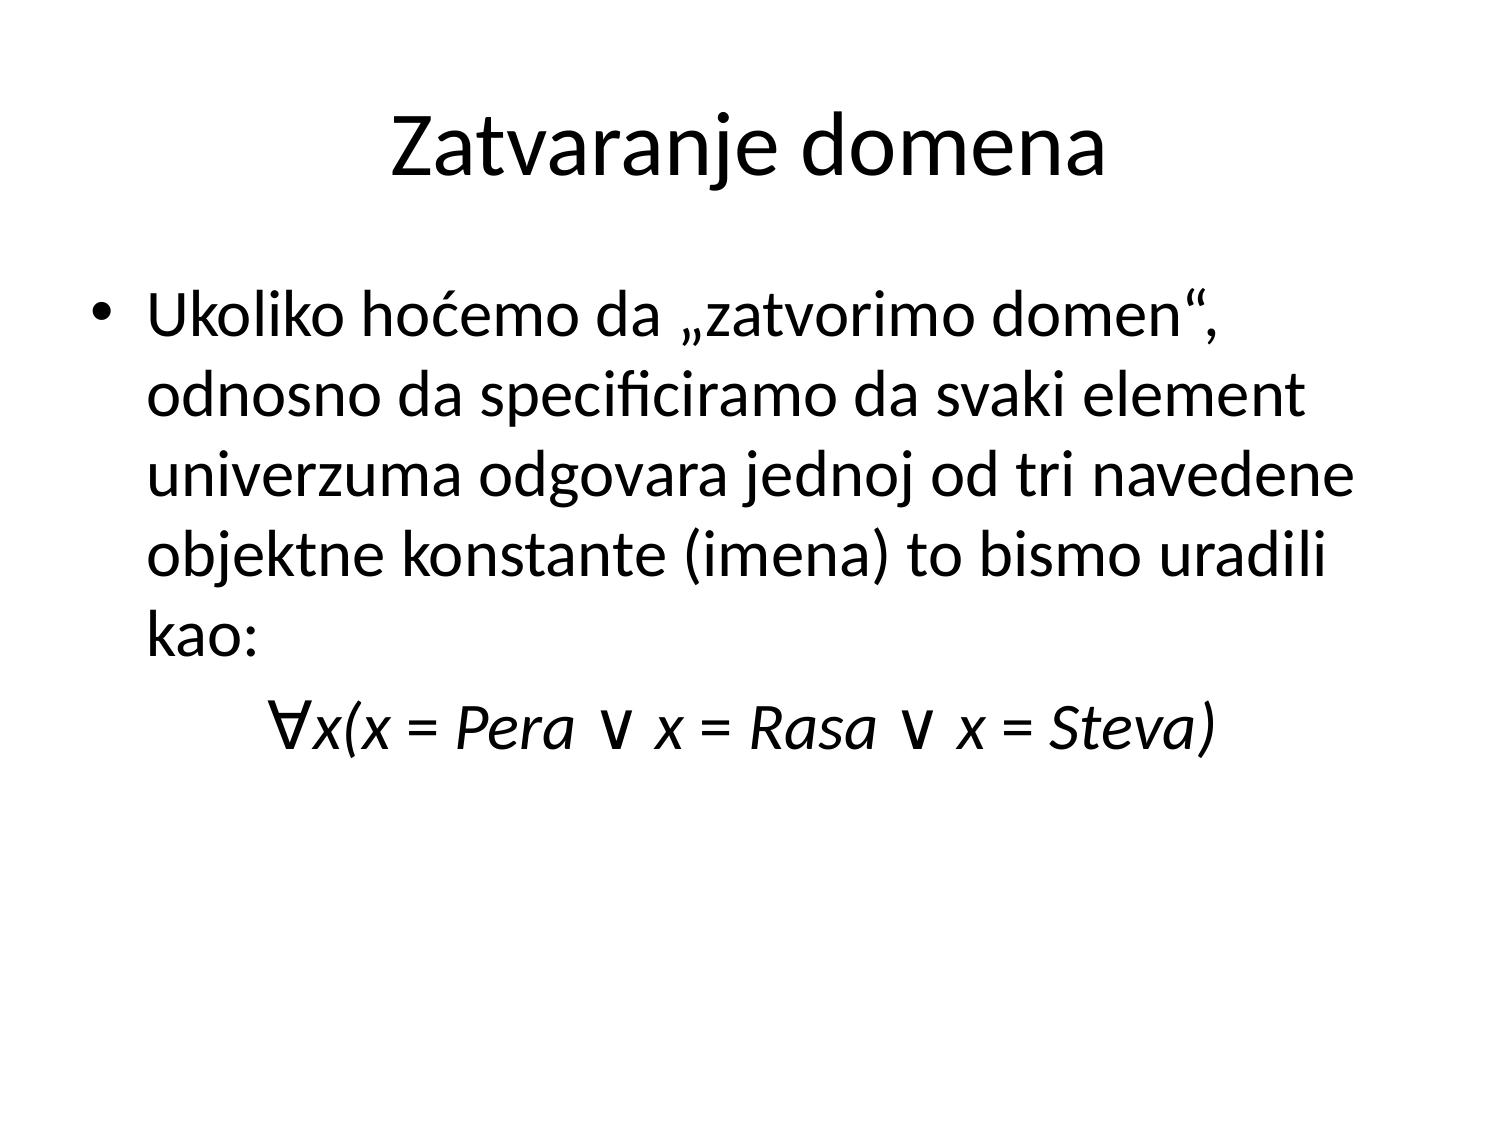

# Zatvaranje domena
Ukoliko hoćemo da „zatvorimo domen“, odnosno da specificiramo da svaki element univerzuma odgovara jednoj od tri navedene objektne konstante (imena) to bismo uradili kao:
∀x(x = Pera ∨ x = Rasa ∨ x = Steva)